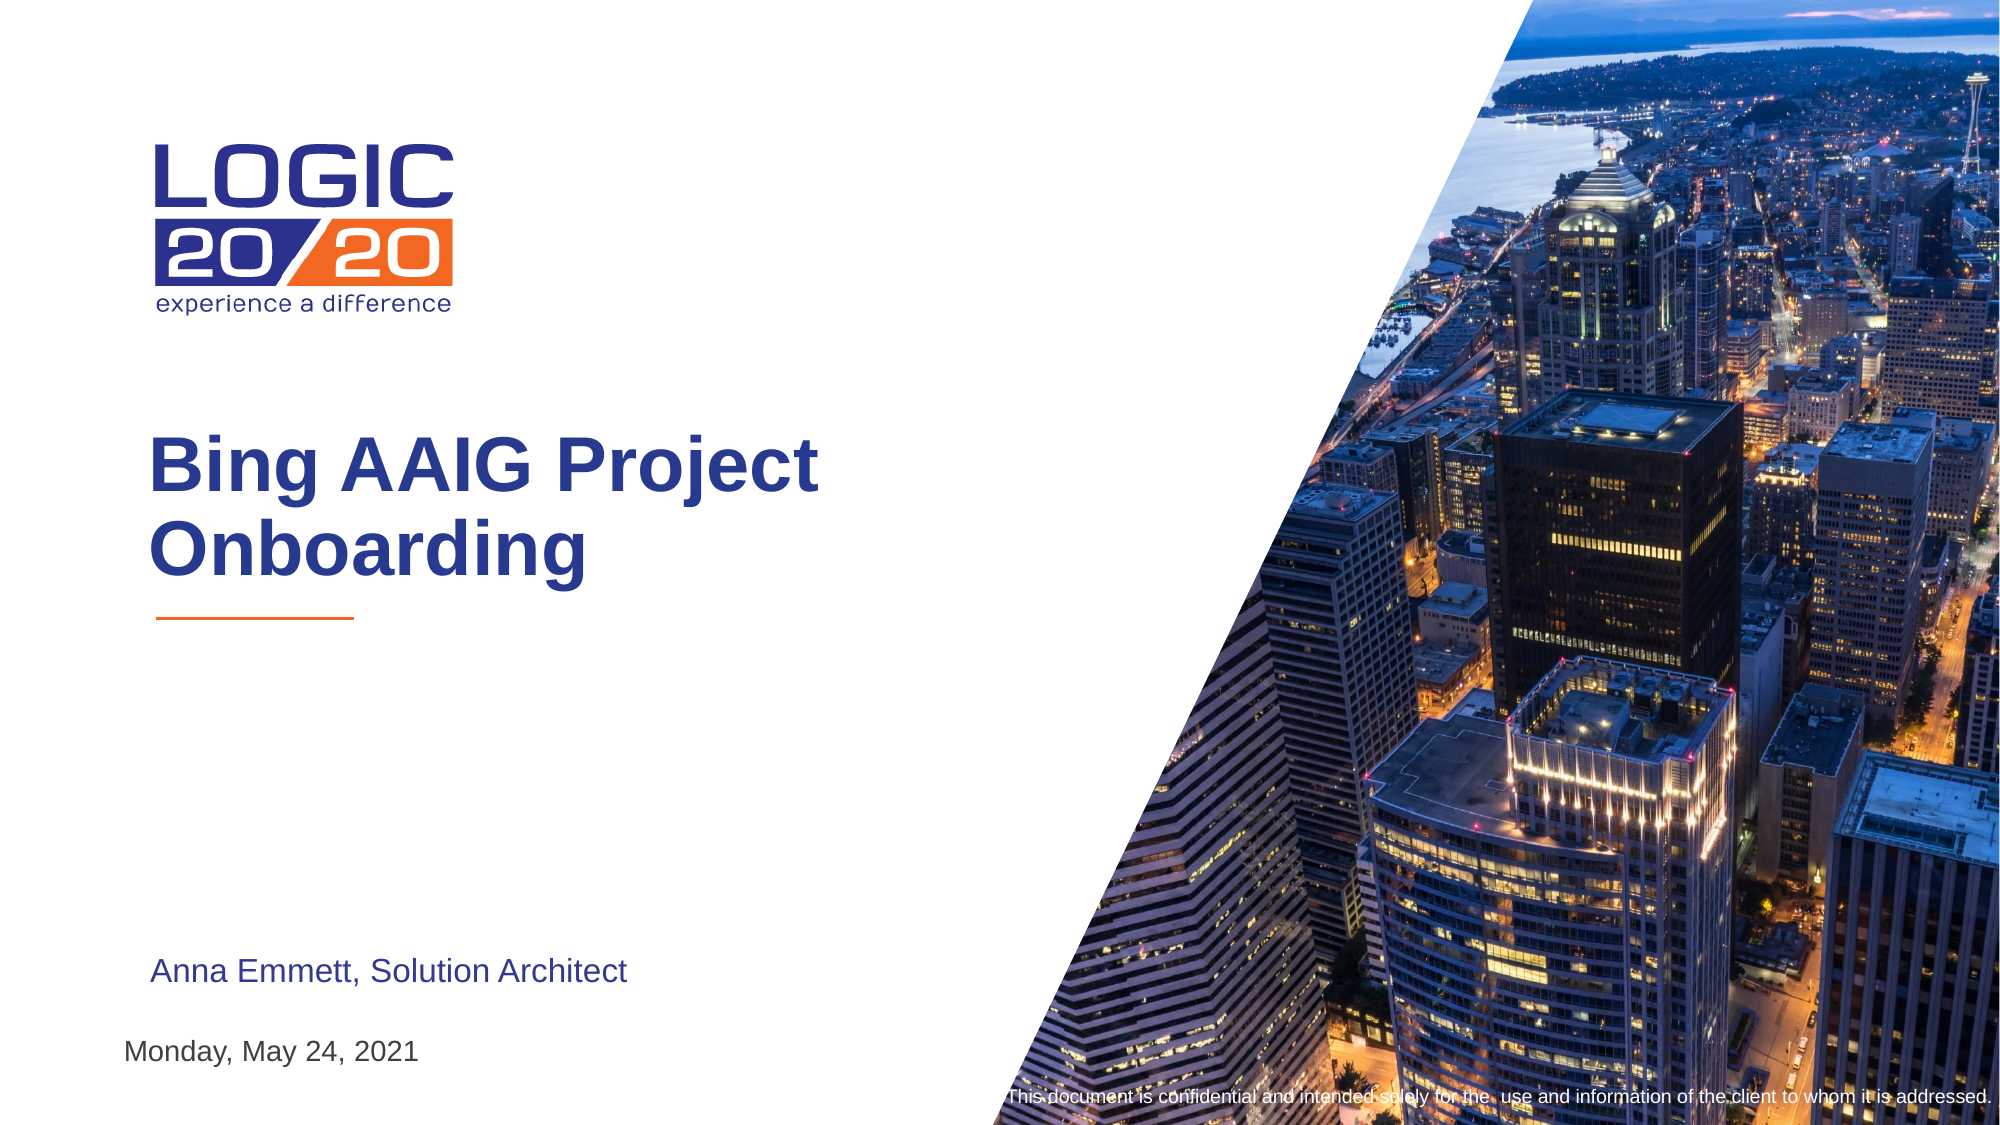

# Bing AAIG Project Onboarding

Anna Emmett, Solution Architect